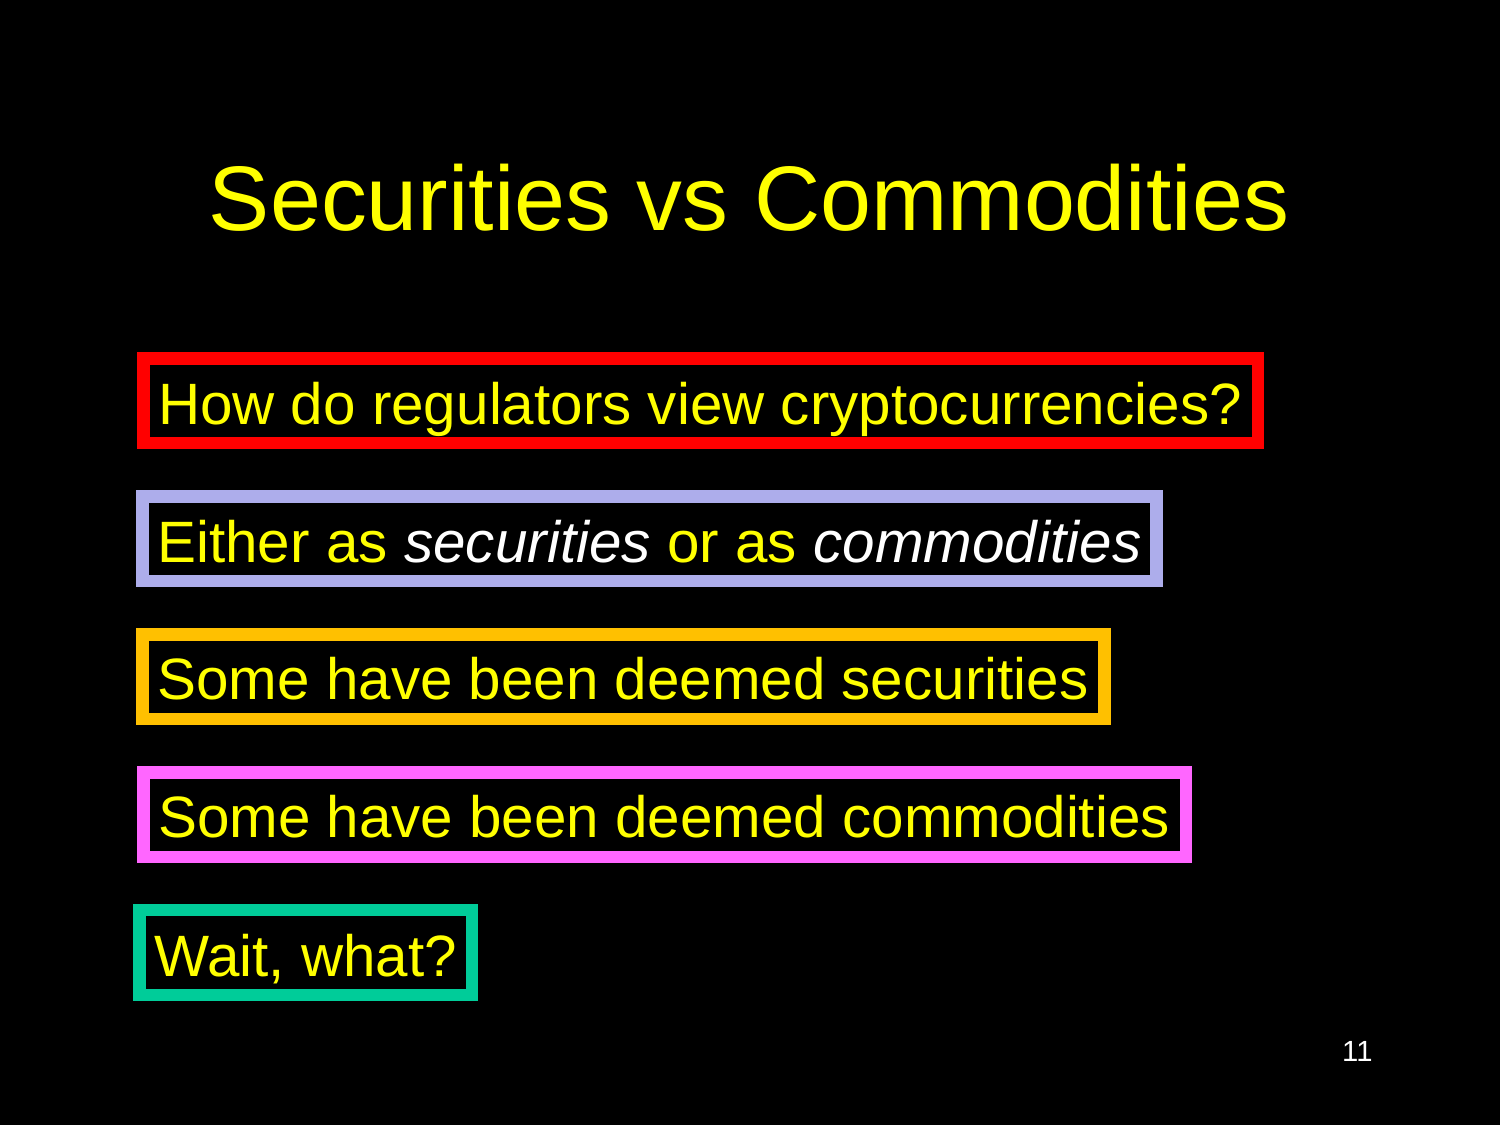

# Securities vs Commodities
How do regulators view cryptocurrencies?
Either as securities or as commodities
Some have been deemed securities
Some have been deemed commodities
Wait, what?
11